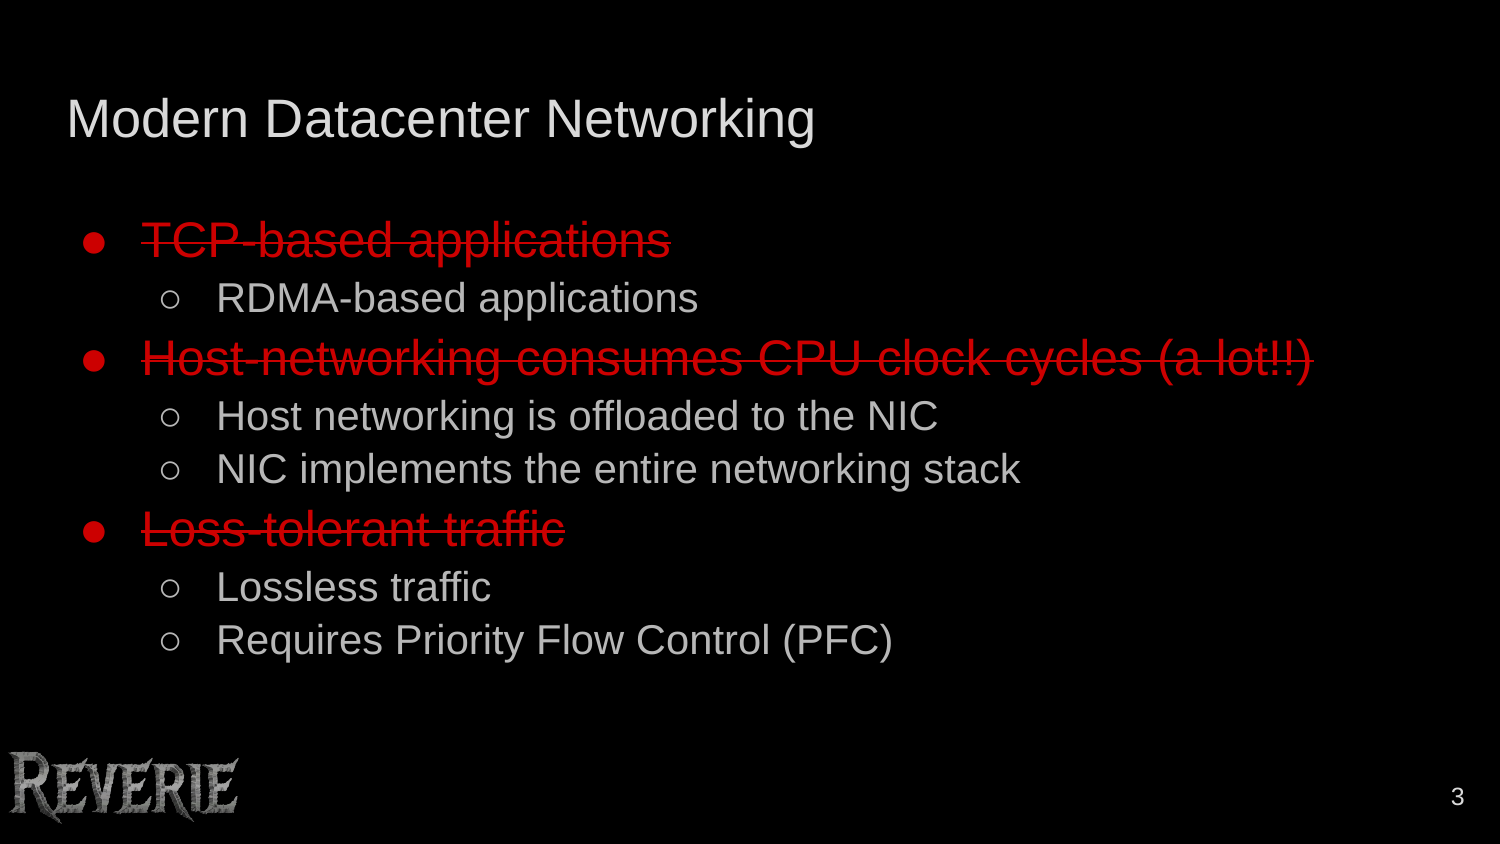

# Modern Datacenter Networking
TCP-based applications
RDMA-based applications
Host-networking consumes CPU clock cycles (a lot!!)
Host networking is offloaded to the NIC
NIC implements the entire networking stack
Loss-tolerant traffic
Lossless traffic
Requires Priority Flow Control (PFC)
3